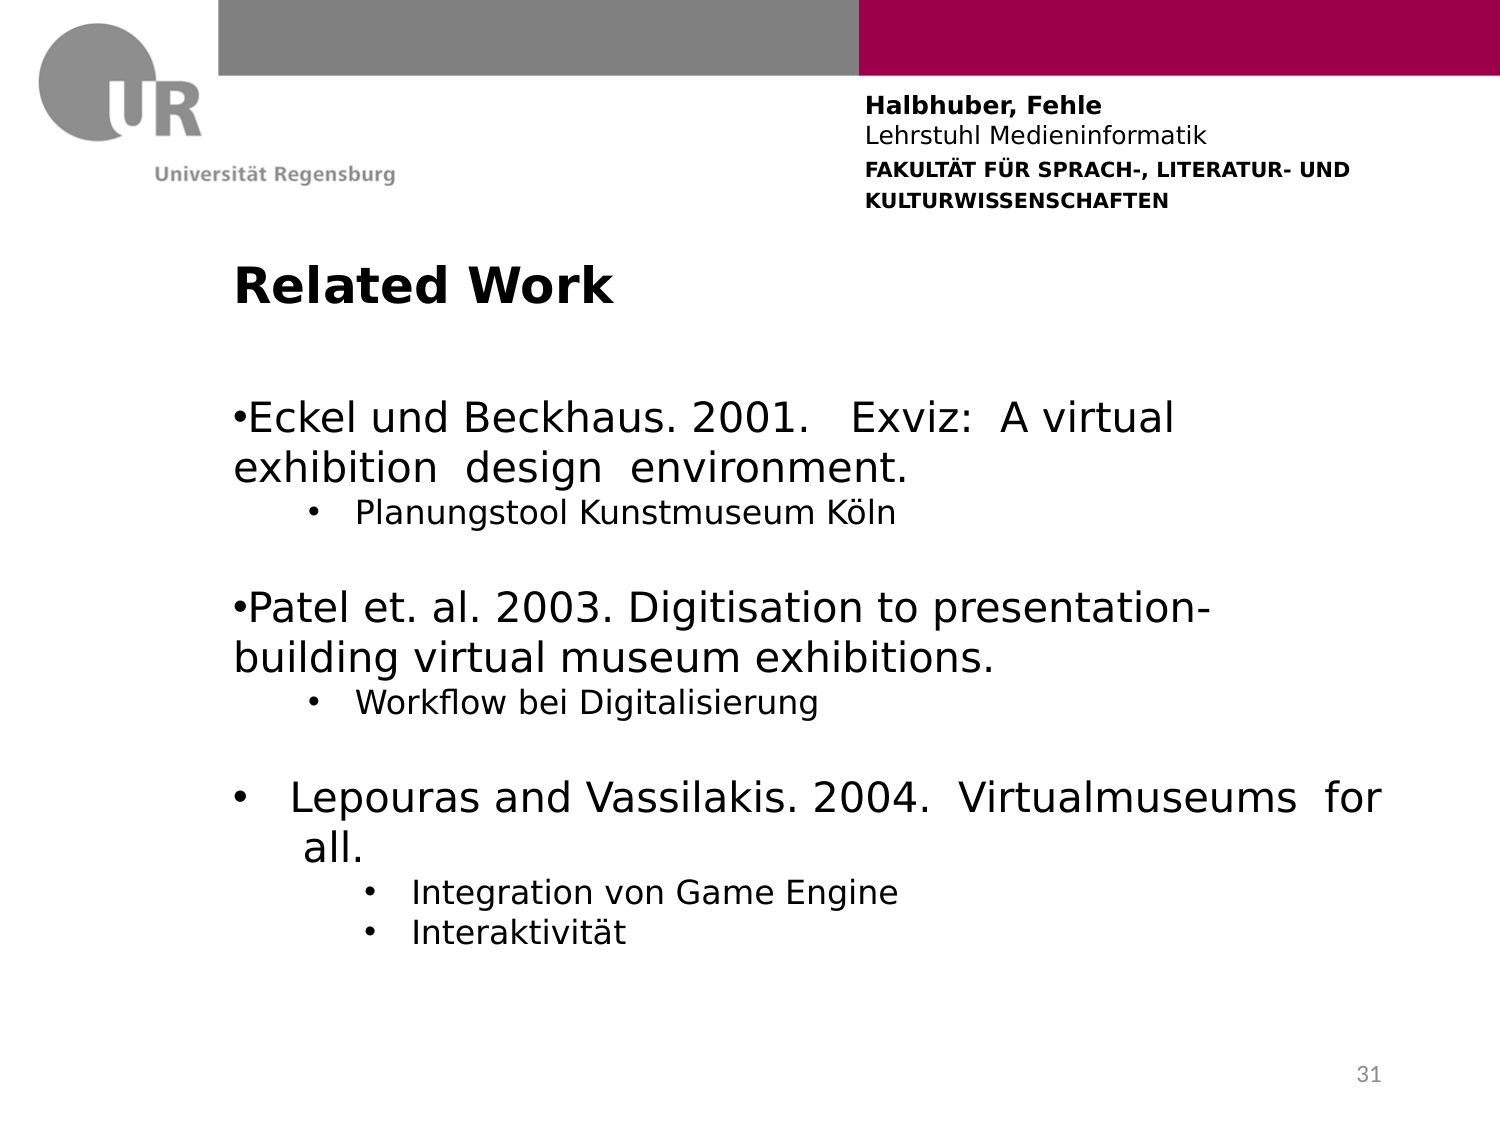

# Related Work
Eckel und Beckhaus. 2001.   Exviz:  A virtual     exhibition  design  environment.
Planungstool Kunstmuseum Köln

Patel et. al. 2003. Digitisation to presentation-
building virtual museum exhibitions.
Workflow bei Digitalisierung

Lepouras and Vassilakis. 2004.  Virtualmuseums  for  all.
Integration von Game Engine
Interaktivität

31